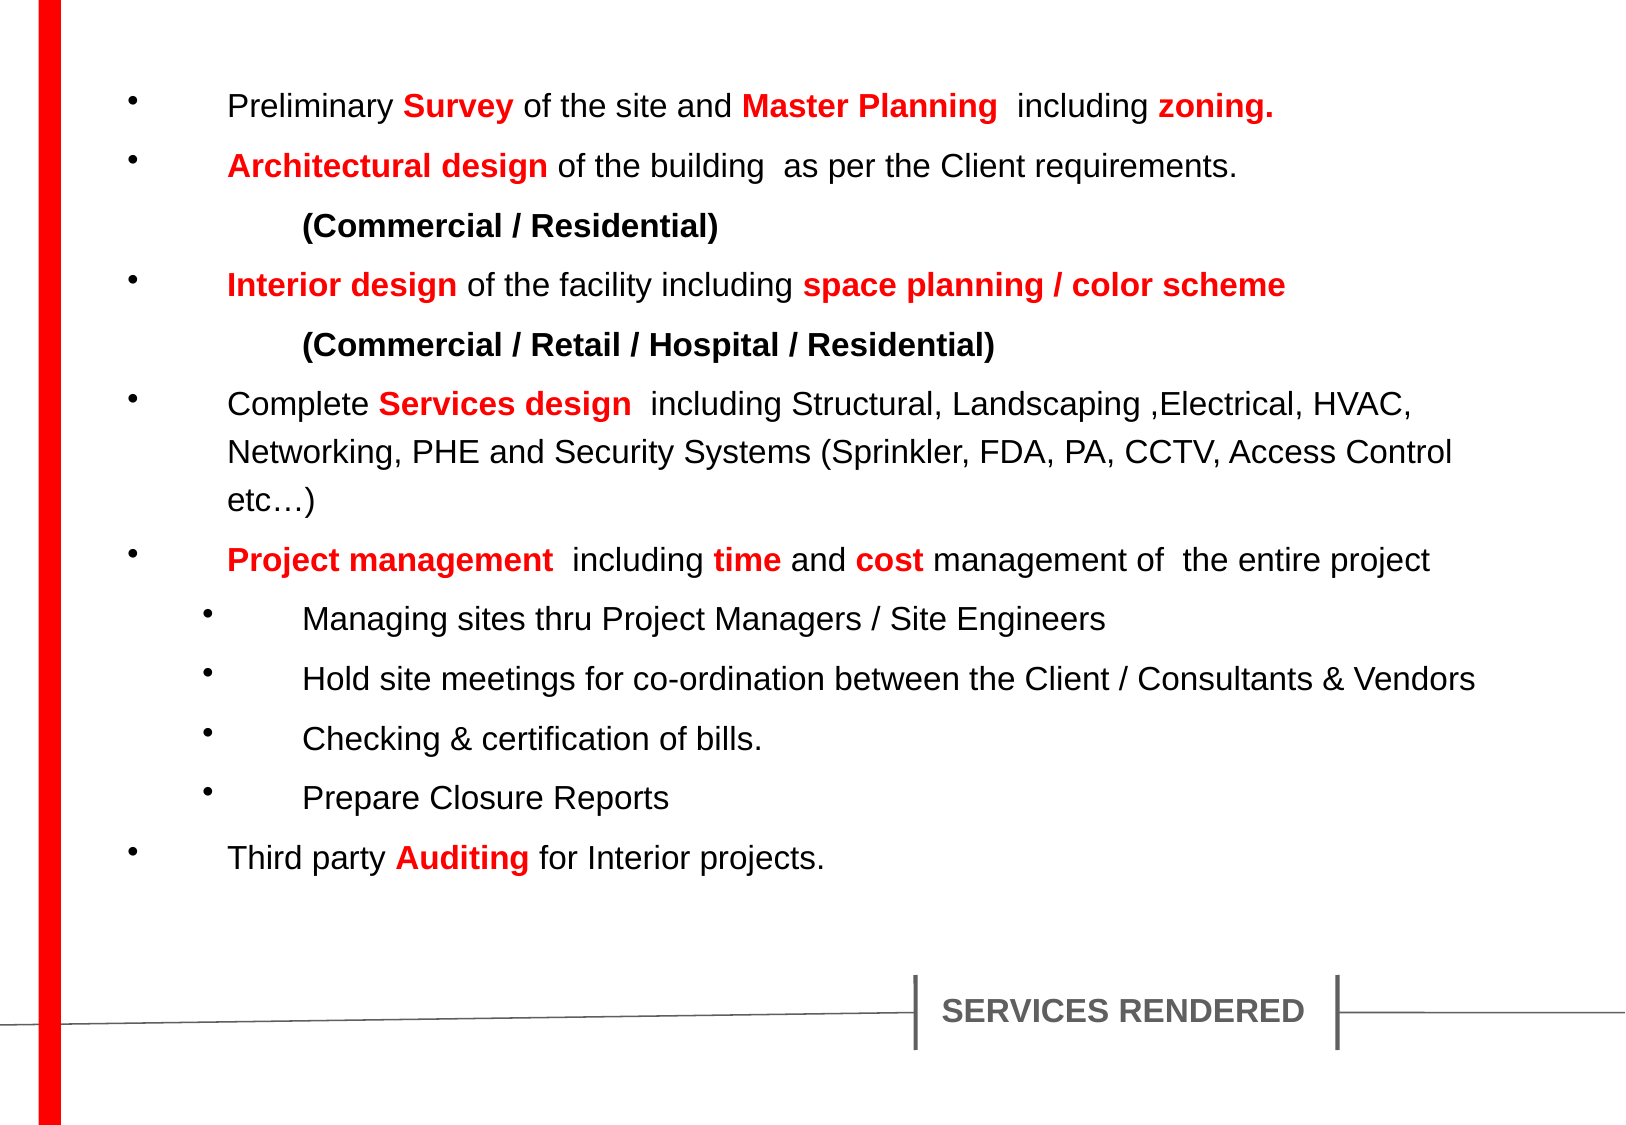

Preliminary Survey of the site and Master Planning  including zoning.
Architectural design of the building  as per the Client requirements.
	(Commercial / Residential)
Interior design of the facility including space planning / color scheme
	(Commercial / Retail / Hospital / Residential)
Complete Services design  including Structural, Landscaping ,Electrical, HVAC, Networking, PHE and Security Systems (Sprinkler, FDA, PA, CCTV, Access Control etc…)
Project management  including time and cost management of  the entire project
Managing sites thru Project Managers / Site Engineers
Hold site meetings for co-ordination between the Client / Consultants & Vendors
Checking & certification of bills.
Prepare Closure Reports
Third party Auditing for Interior projects.

SERVICES RENDERED